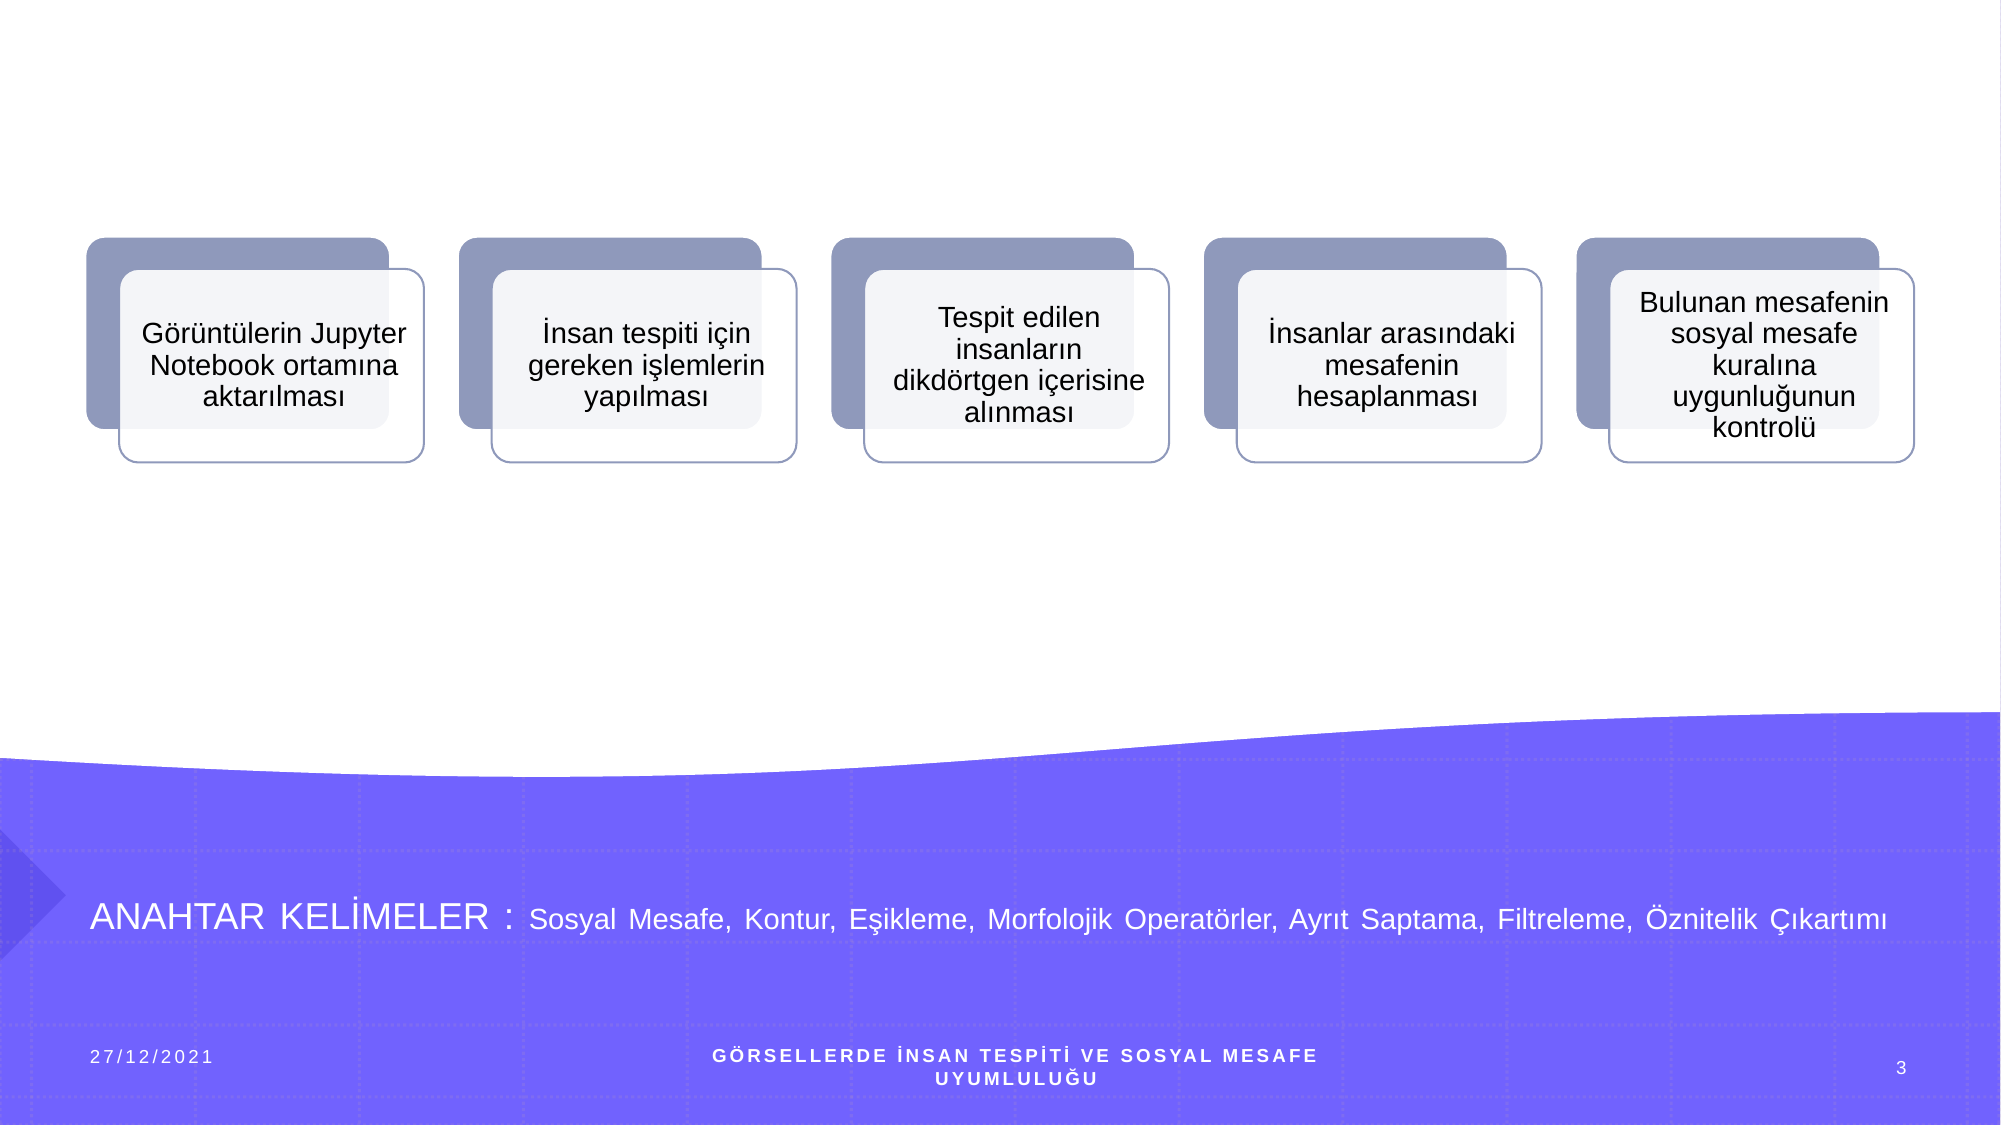

Görüntülerin Jupyter Notebook ortamına aktarılması
İnsan tespiti için gereken işlemlerin yapılması
Tespit edilen insanların dikdörtgen içerisine alınması
İnsanlar arasındaki mesafenin hesaplanması
Bulunan mesafenin sosyal mesafe kuralına uygunluğunun kontrolü
# ANAHTAR KELİMELER : Sosyal Mesafe, Kontur, Eşikleme, Morfolojik Operatörler, Ayrıt Saptama, Filtreleme, Öznitelik Çıkartımı
GÖRSELLERDE İNSAN TESPİTİ VE SOSYAL MESAFE UYUMLULUĞU
27/12/2021

3